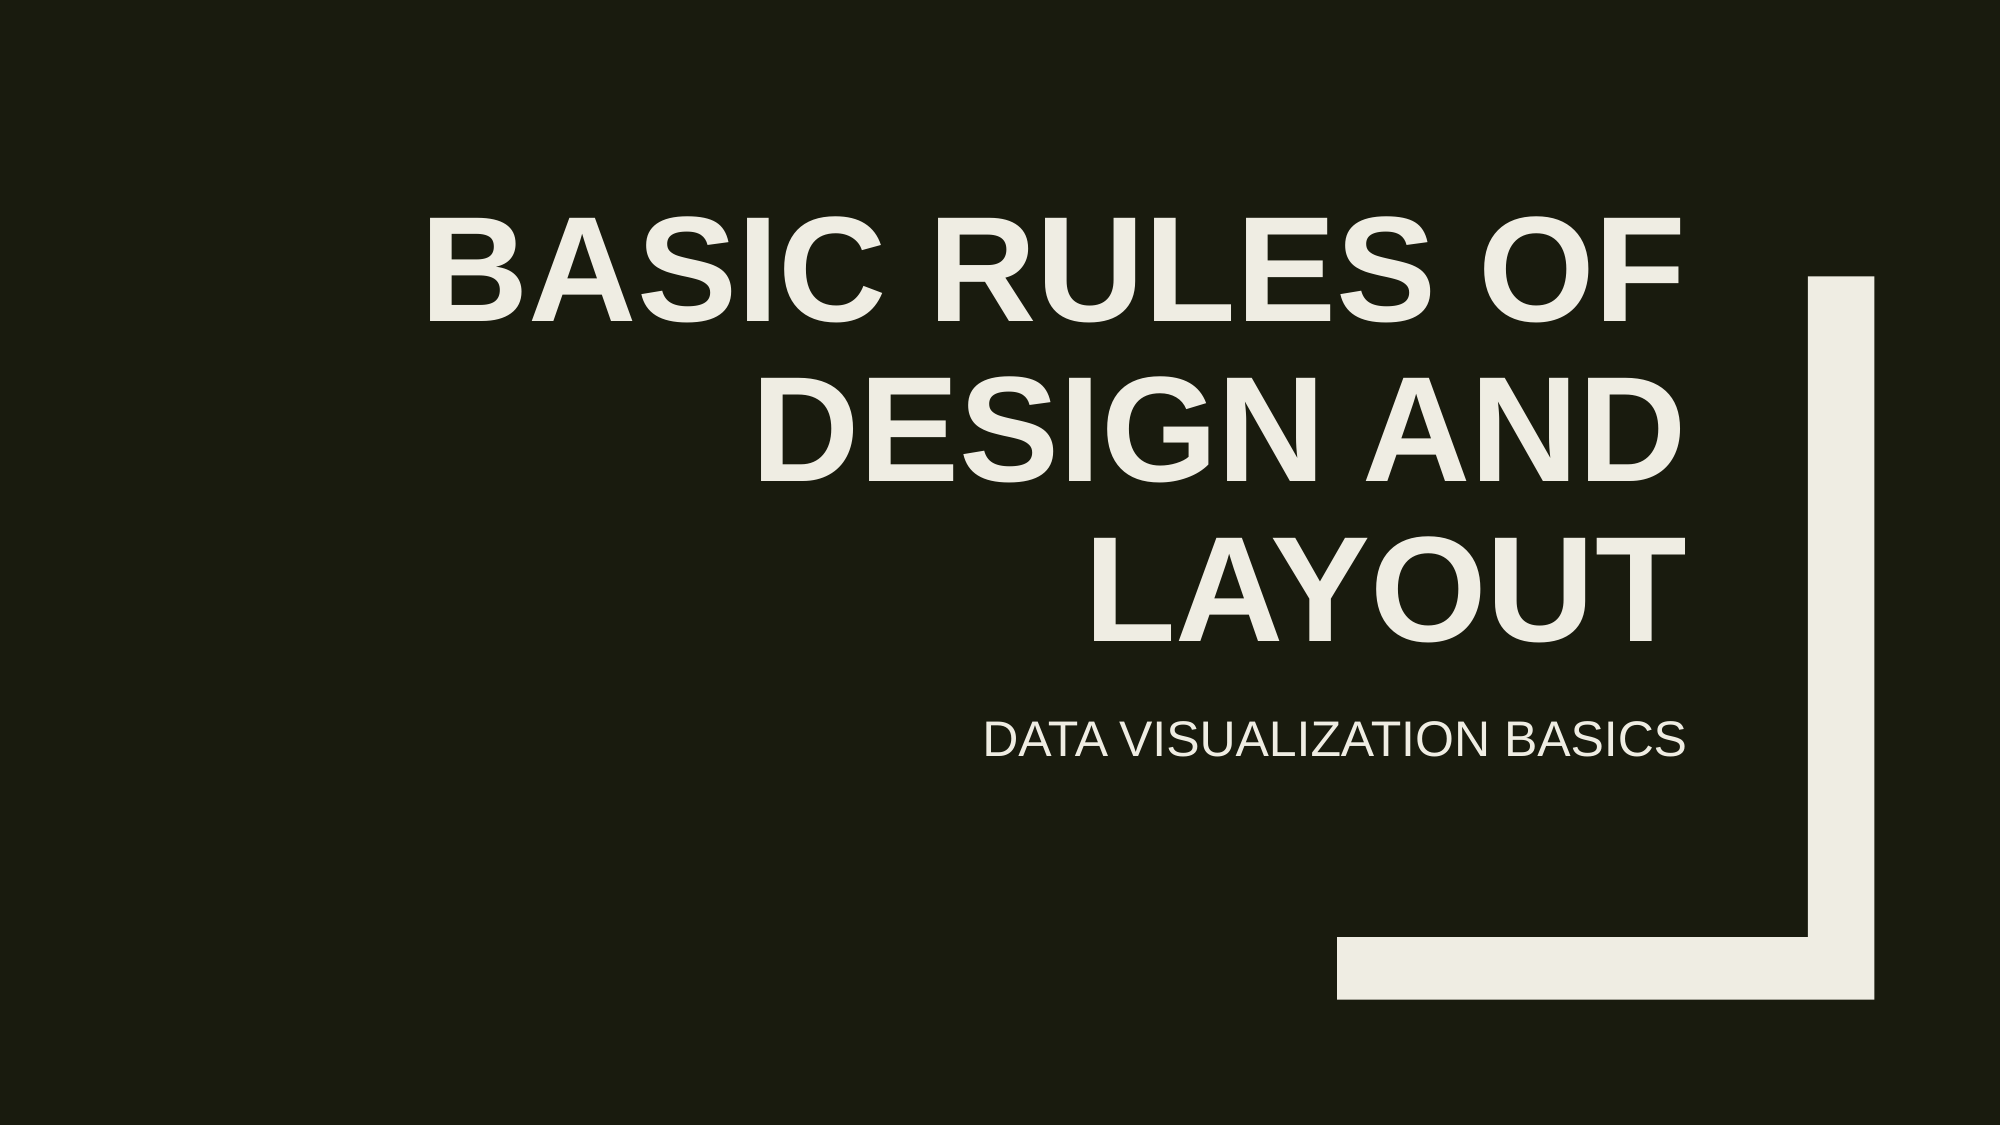

# BASIC RULES OF DESIGN AND LAYOUT
DATA VISUALIZATION BASICS